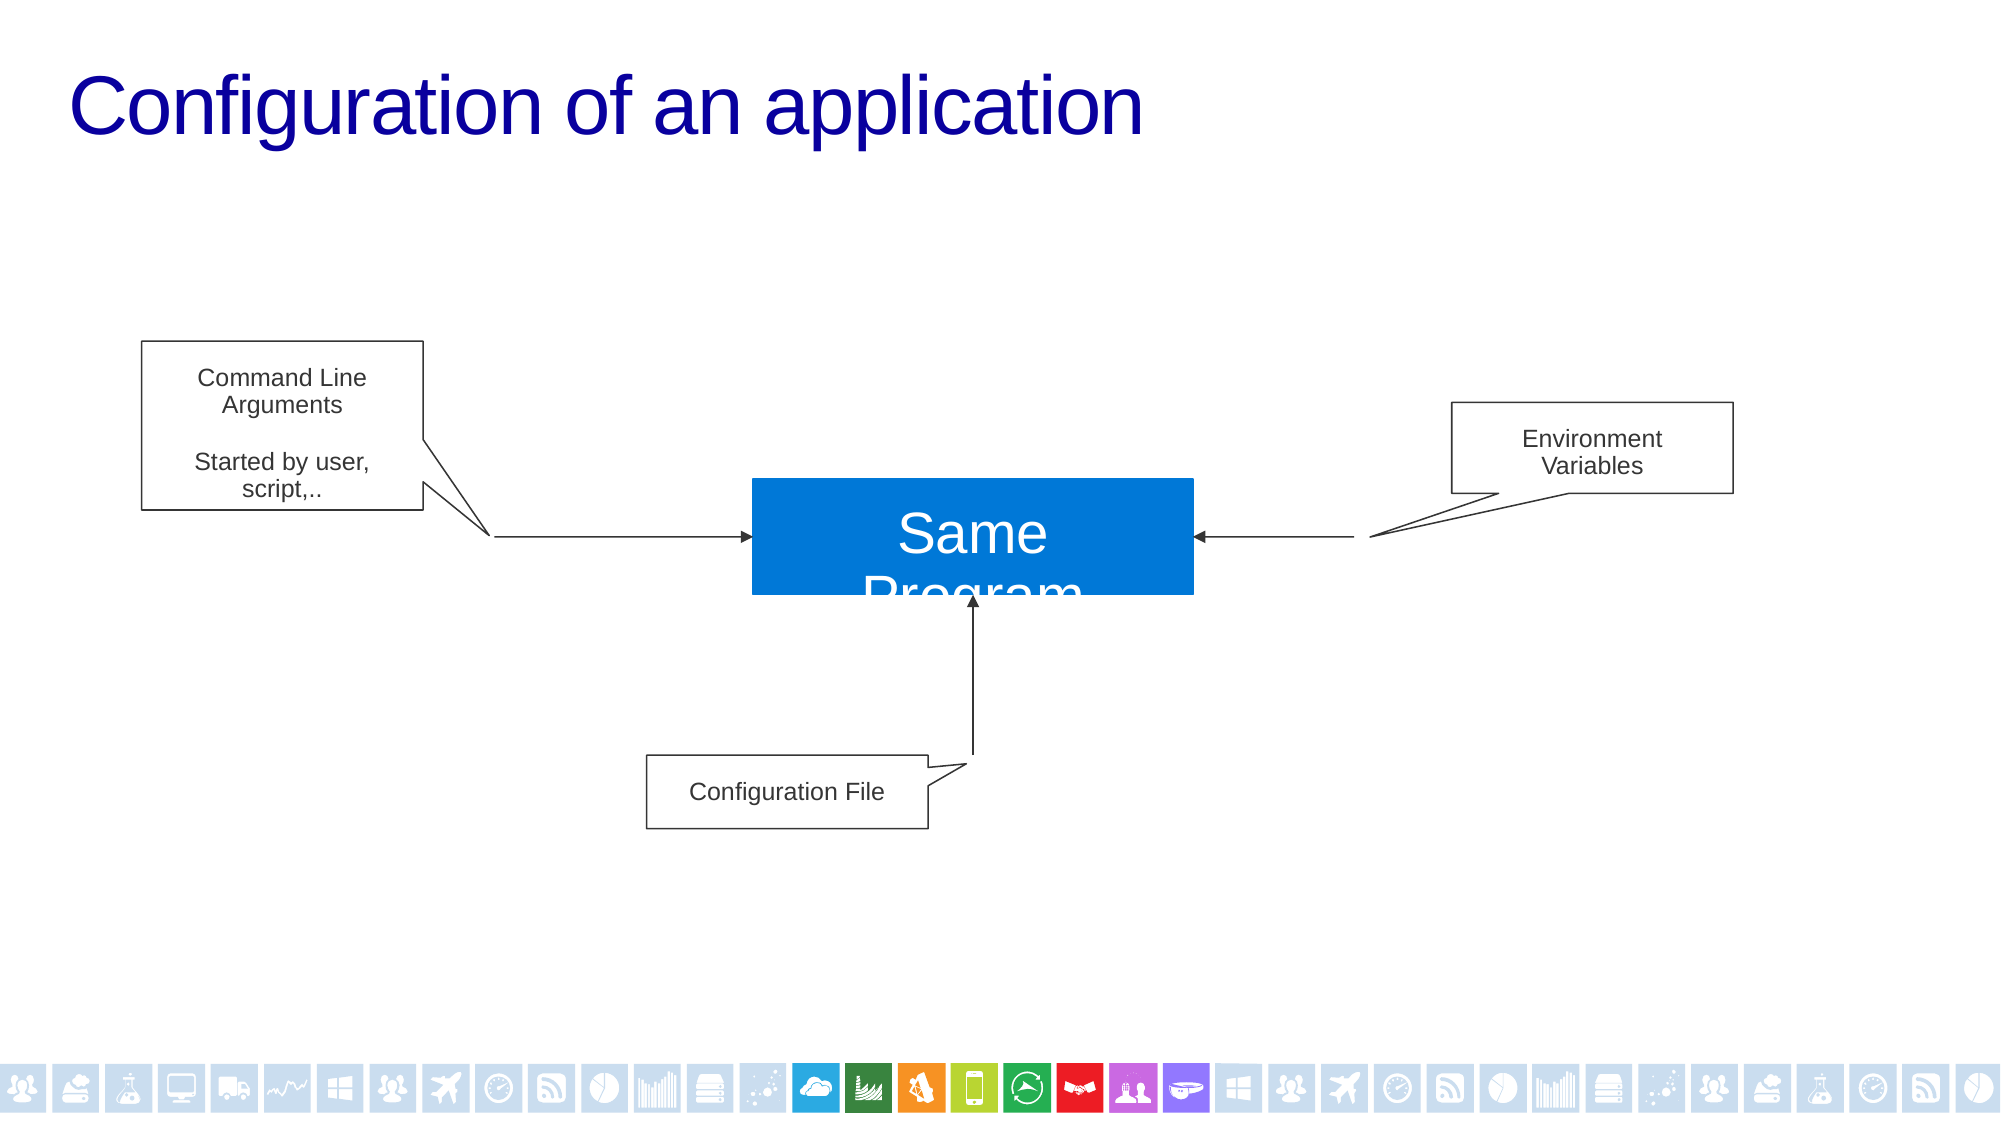

# Configuration of an application
Command Line Arguments
Started by user, script,..
Environment Variables
Same Program
Configuration File